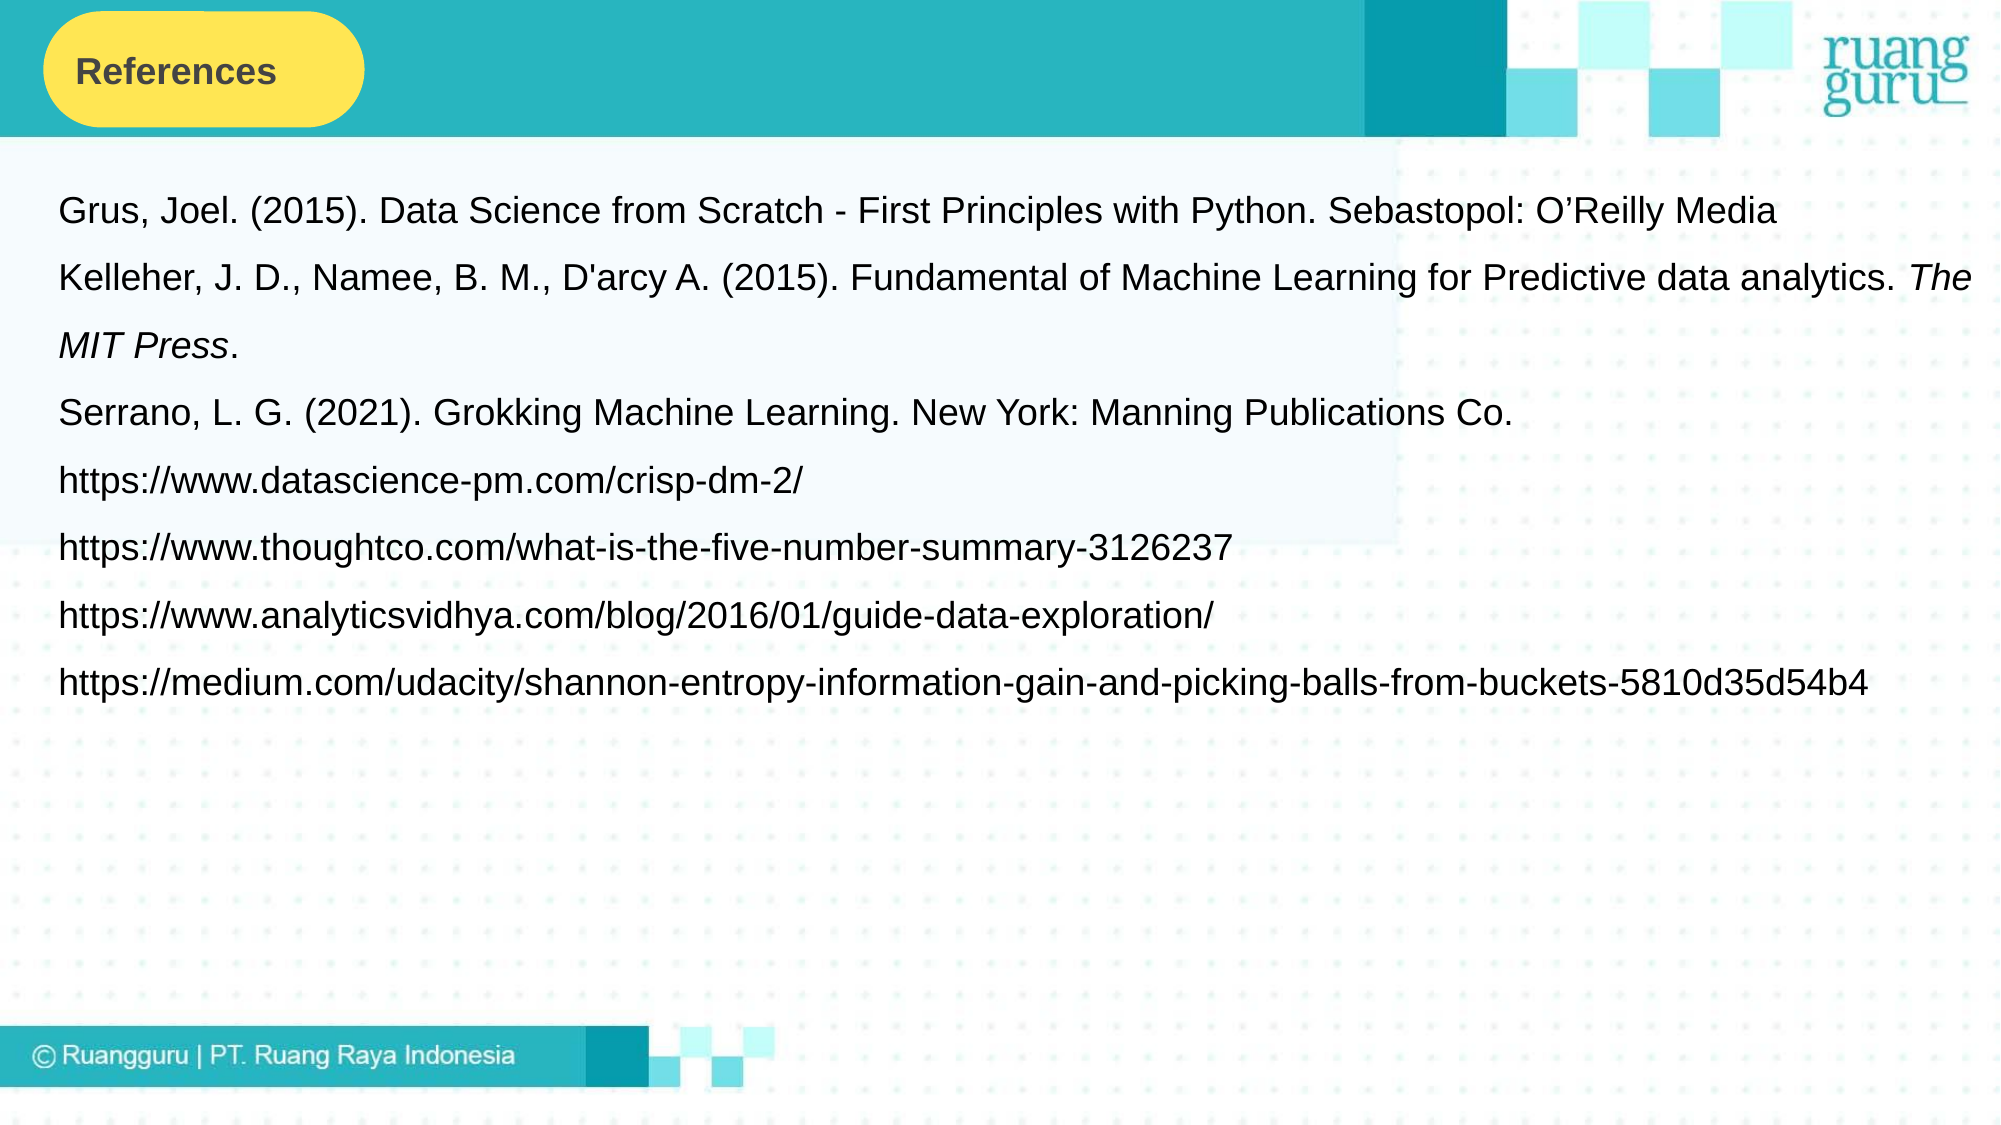

References
Grus, Joel. (2015). Data Science from Scratch - First Principles with Python. Sebastopol: O’Reilly Media
Kelleher, J. D., Namee, B. M., D'arcy A. (2015). Fundamental of Machine Learning for Predictive data analytics. The MIT Press.
Serrano, L. G. (2021). Grokking Machine Learning. New York: Manning Publications Co.
https://www.datascience-pm.com/crisp-dm-2/
https://www.thoughtco.com/what-is-the-five-number-summary-3126237
https://www.analyticsvidhya.com/blog/2016/01/guide-data-exploration/
https://medium.com/udacity/shannon-entropy-information-gain-and-picking-balls-from-buckets-5810d35d54b4